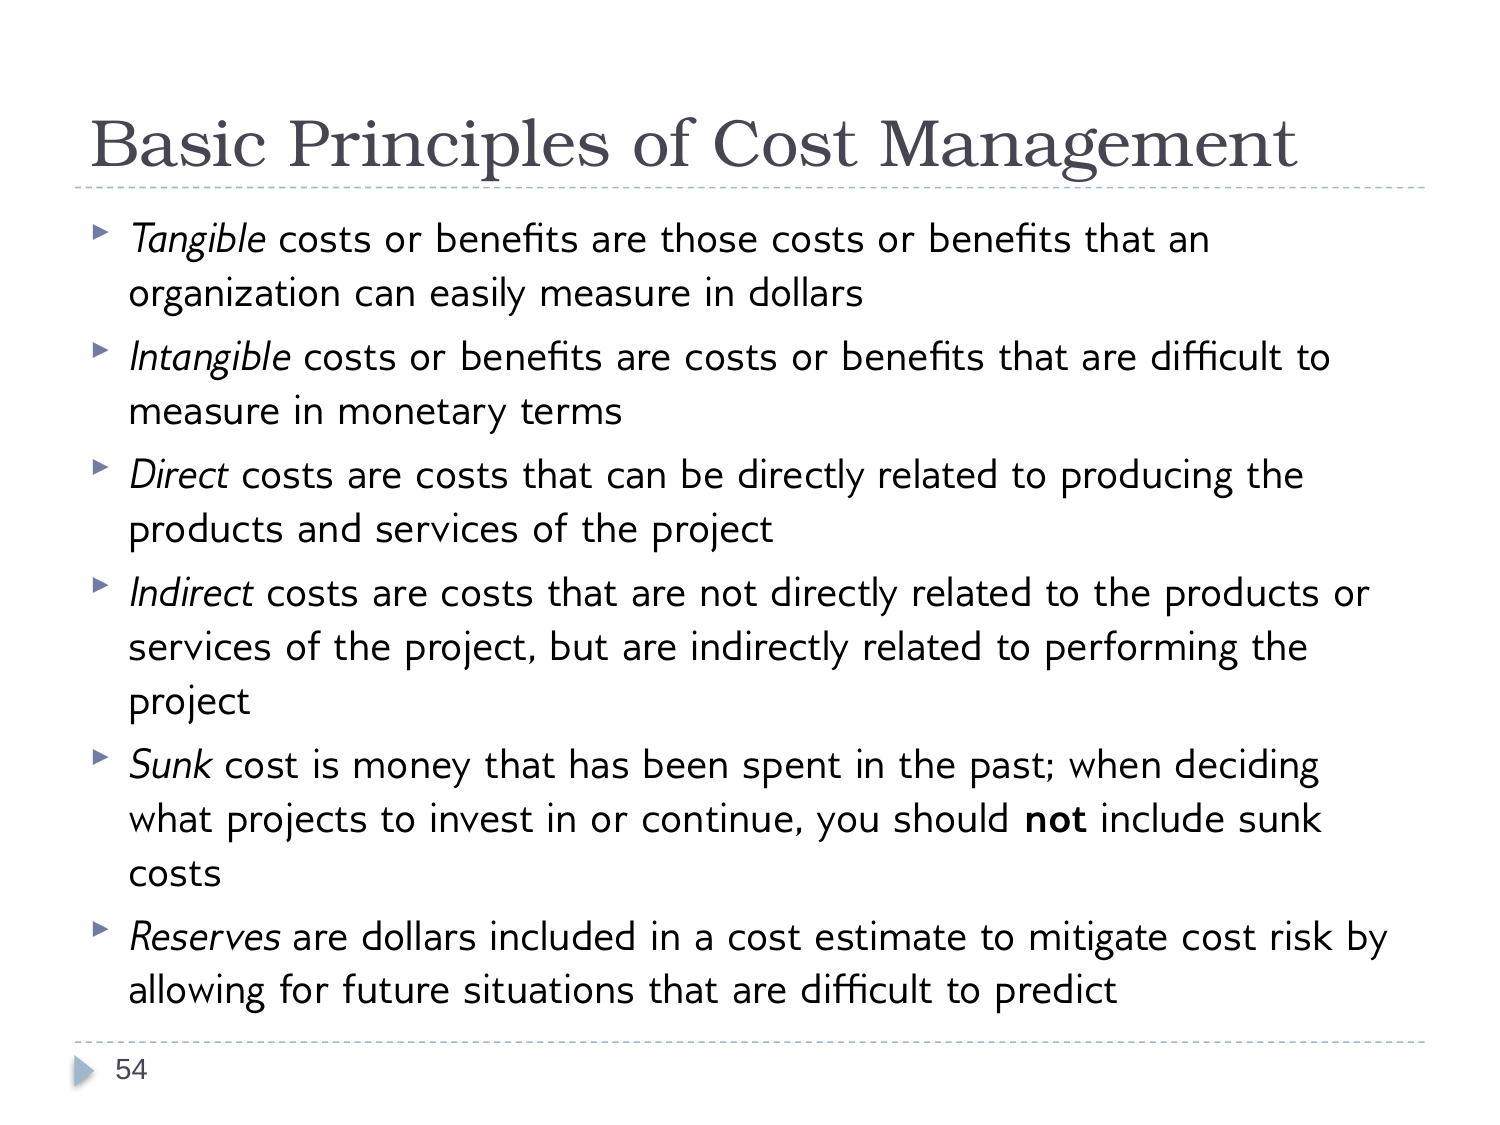

# Basic Principles of Cost Management
Tangible costs or benefits are those costs or benefits that an organization can easily measure in dollars
Intangible costs or benefits are costs or benefits that are difficult to measure in monetary terms
Direct costs are costs that can be directly related to producing the products and services of the project
Indirect costs are costs that are not directly related to the products or services of the project, but are indirectly related to performing the project
Sunk cost is money that has been spent in the past; when deciding what projects to invest in or continue, you should not include sunk costs
Reserves are dollars included in a cost estimate to mitigate cost risk by allowing for future situations that are difficult to predict

54